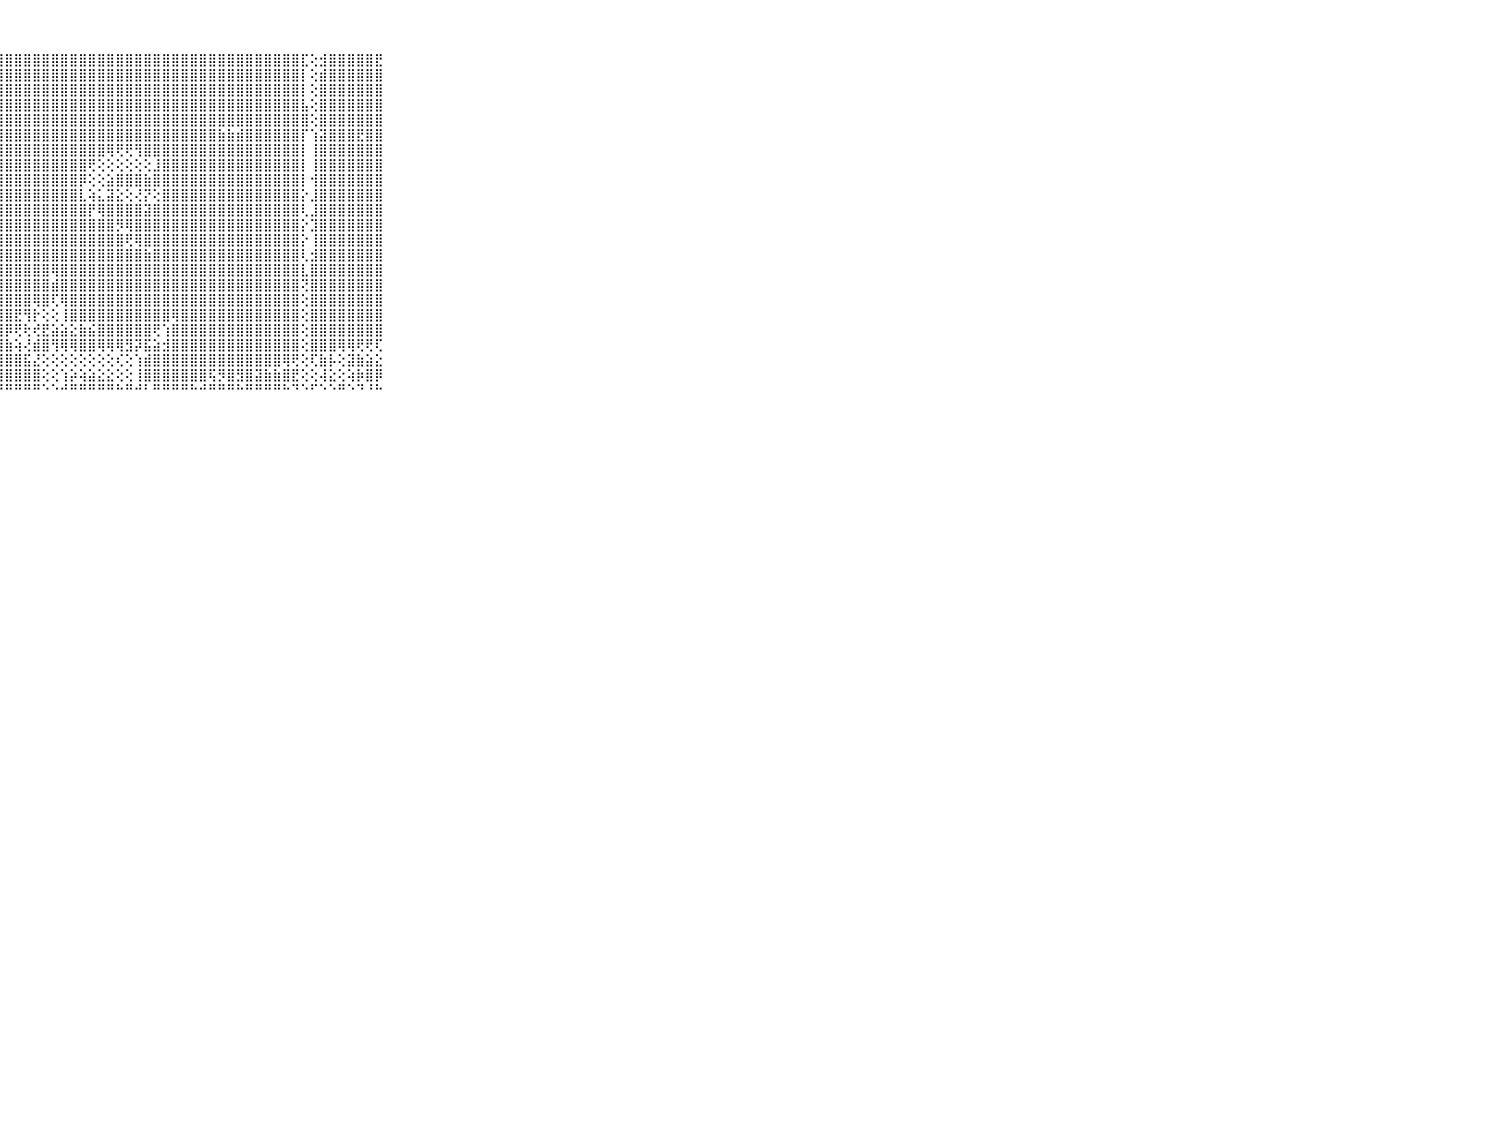

⠀⠀⠀⠀⠀⠀⠀⠀⠀⠀⠀⣿⣿⣿⣿⣿⣿⣿⣿⣿⣿⣿⣿⣿⣿⣿⣿⣿⣿⣿⣿⣿⣿⣿⣿⣿⣿⣿⣿⣿⣿⣿⣿⣿⣿⣿⣿⣿⣿⣿⣿⣿⣿⣿⣿⣿⣿⣿⣿⣿⣏⢕⣺⣿⣿⣿⣿⣿⣟⠀⠀⠀⠀⠀⠀⠀⠀⠀⠀⠀⠀
⠀⠀⠀⠀⠀⠀⠀⠀⠀⠀⠀⣿⣿⣿⣿⣿⣿⣿⣿⣿⣿⣿⣿⣿⣿⣿⣿⣿⣿⣿⣿⣿⣿⣿⣿⣿⣿⣿⣿⣿⣿⣿⣿⣿⣿⣿⣿⣿⣿⣿⣿⣿⣿⣿⣿⣿⣿⣿⣿⣿⡇⢕⣾⣿⣿⣿⣿⣿⣿⠀⠀⠀⠀⠀⠀⠀⠀⠀⠀⠀⠀
⠀⠀⠀⠀⠀⠀⠀⠀⠀⠀⠀⣿⣿⣿⣿⣿⣿⣿⣿⣿⣿⣿⣿⣿⣿⣿⣿⣿⣿⣿⣿⣿⣿⣿⣿⣿⣿⣿⣿⣿⣿⣿⣿⣿⣿⣿⣿⣿⣿⣿⣿⣿⣿⣿⣿⣿⣿⣿⣿⣿⡇⢕⣿⣿⣿⣿⣿⣿⣿⠀⠀⠀⠀⠀⠀⠀⠀⠀⠀⠀⠀
⠀⠀⠀⠀⠀⠀⠀⠀⠀⠀⠀⣿⣿⣿⣿⣿⣿⣿⣿⣿⣿⣿⣿⣿⣿⣿⣿⣿⣿⣿⣿⣿⣿⣿⣿⣿⣿⣿⣿⣿⣿⣿⣿⣿⣿⣿⣿⣿⣿⣿⣿⣿⣿⣿⣿⣿⣿⣿⣿⣿⣧⢕⣿⣿⣿⣿⣿⣿⣿⠀⠀⠀⠀⠀⠀⠀⠀⠀⠀⠀⠀
⠀⠀⠀⠀⠀⠀⠀⠀⠀⠀⠀⣿⣿⣿⣿⣿⣿⣿⣿⣿⣿⣿⣿⣿⣿⣿⣿⣿⣿⣿⣿⣿⣿⣿⣿⣿⣿⣿⣿⣿⣿⣿⣿⣿⣿⣿⣿⣿⣿⣿⣿⣿⣿⣿⣿⣿⣿⣿⣿⣿⣿⢕⣿⣿⣿⣿⣿⣿⣿⠀⠀⠀⠀⠀⠀⠀⠀⠀⠀⠀⠀
⠀⠀⠀⠀⠀⠀⠀⠀⠀⠀⠀⣿⣿⣿⣿⣿⣿⣿⣿⣿⣿⣿⣿⣿⣿⣿⣿⣿⣿⣿⣿⣿⣿⣿⣿⣿⣿⣿⣿⣿⣿⣿⣿⣿⣿⣿⣿⣿⣿⣿⣿⣷⣷⣾⣿⣿⣿⣿⣿⣿⡏⢱⣽⣿⣿⣿⣟⣿⣿⠀⠀⠀⠀⠀⠀⠀⠀⠀⠀⠀⠀
⠀⠀⠀⠀⠀⠀⠀⠀⠀⠀⠀⣿⣿⣿⣿⣿⣿⣿⣿⣿⣿⣿⣿⣿⣿⣿⣿⣿⣿⣿⣿⣿⣿⣿⣿⣿⣿⣿⣿⢿⢟⢟⢻⣿⣿⣿⣿⣿⣿⣿⣿⣿⣿⣿⣿⣿⣿⣿⣿⣿⡇⢸⣿⣿⣿⣿⣿⣿⣿⠀⠀⠀⠀⠀⠀⠀⠀⠀⠀⠀⠀
⠀⠀⠀⠀⠀⠀⠀⠀⠀⠀⠀⣿⣿⣿⣿⣿⣿⣿⣿⣿⣿⣿⣿⣿⣿⣿⣿⣿⣿⣿⣿⣿⣿⣿⣿⣿⣿⢟⢕⢕⢕⢕⢕⢕⣸⣿⣿⣿⣿⣿⣿⣿⣿⣿⣿⣿⣿⣿⣿⣿⡇⢸⣿⣿⣿⣿⣿⣿⣿⠀⠀⠀⠀⠀⠀⠀⠀⠀⠀⠀⠀
⠀⠀⠀⠀⠀⠀⠀⠀⠀⠀⠀⣿⣿⣿⣿⣿⣿⣿⣿⣿⣿⣿⣿⣿⣿⣿⣿⣿⣿⣿⣿⣿⣿⣿⣿⣿⡿⢕⢕⣵⣿⣿⣿⣷⣿⣿⣿⣿⣿⣿⣿⣿⣿⣿⣿⣿⣿⣿⣿⣿⡇⢺⣿⣿⣿⣿⣿⣿⣿⠀⠀⠀⠀⠀⠀⠀⠀⠀⠀⠀⠀
⠀⠀⠀⠀⠀⠀⠀⠀⠀⠀⠀⣿⣿⣿⣿⣿⣿⣿⣿⣿⣿⣿⣿⣿⣿⣿⣿⣿⣿⣿⣿⣿⣿⣿⣿⣿⣇⢵⣅⣽⣕⢕⢜⡝⢕⣿⣿⣿⣿⣿⣿⣿⣿⣿⣿⣿⣿⣿⣿⣿⡕⣸⣿⣿⣿⣿⣿⣿⣿⠀⠀⠀⠀⠀⠀⠀⠀⠀⠀⠀⠀
⠀⠀⠀⠀⠀⠀⠀⠀⠀⠀⠀⣿⣿⣿⣿⣿⣿⣿⣿⣿⣿⣿⣿⣿⣿⣿⣿⣿⣿⣿⣿⣿⣿⣿⣿⣿⣿⡟⢿⣿⣿⣿⣿⣽⣿⣿⣿⣿⣿⣿⣿⣿⣿⣿⣿⣿⣿⣿⣿⣿⢇⣸⣿⣿⣿⣿⣿⣿⣿⠀⠀⠀⠀⠀⠀⠀⠀⠀⠀⠀⠀
⠀⠀⠀⠀⠀⠀⠀⠀⠀⠀⠀⣿⣿⣿⣿⣿⣿⣿⣿⣿⣿⣿⣿⣿⣿⣿⣿⣿⣿⣿⣿⣿⣿⣿⣿⣿⣿⣿⣿⣿⡻⢿⣿⣿⣿⣿⣿⣿⣿⣿⣿⣿⣿⣿⣿⣿⣿⣿⣿⣿⡕⣹⣿⣿⣿⣿⣿⣿⣿⠀⠀⠀⠀⠀⠀⠀⠀⠀⠀⠀⠀
⠀⠀⠀⠀⠀⠀⠀⠀⠀⠀⠀⣿⣿⣿⣿⣿⣿⣿⣿⣿⣿⣿⣿⣿⣿⣿⣿⣿⣿⣿⣿⣿⣿⣿⣿⣿⣿⣿⣿⣿⣿⢟⢿⣿⣿⣿⣿⣿⣿⣿⣿⣿⣿⣿⣿⣿⣿⣿⣿⣿⡕⢸⣿⣿⣿⣿⣿⣿⣿⠀⠀⠀⠀⠀⠀⠀⠀⠀⠀⠀⠀
⠀⠀⠀⠀⠀⠀⠀⠀⠀⠀⠀⣿⣿⣿⣿⣿⣿⣿⣿⣿⣿⣿⣿⣿⣿⣿⣿⣿⣿⣿⣿⣿⣿⣿⣿⣿⣿⣿⣿⣿⣿⣿⣿⣷⣿⣿⣿⣿⣿⣿⣿⣿⣿⣿⣿⣿⣿⣿⣿⣿⢇⣺⣿⣿⣿⣿⣿⣿⣿⠀⠀⠀⠀⠀⠀⠀⠀⠀⠀⠀⠀
⠀⠀⠀⠀⠀⠀⠀⠀⠀⠀⠀⣿⣿⣿⣿⣿⣿⣿⣿⣿⣿⣿⣿⣿⣿⣿⣿⣿⣿⣿⣿⣿⣿⢿⣿⣿⣿⣿⣿⣿⣿⣿⣿⣿⣿⣿⣿⣿⣿⣿⣿⣿⣿⣿⣿⣿⣿⣿⣿⣿⣇⣿⣿⣿⣿⣿⣿⣿⣿⠀⠀⠀⠀⠀⠀⠀⠀⠀⠀⠀⠀
⠀⠀⠀⠀⠀⠀⠀⠀⠀⠀⠀⣿⣿⣿⣿⣿⣿⣿⣿⣿⣿⣿⣿⣿⣿⣿⣿⣿⣿⣿⣿⣿⣿⣾⣿⣿⣿⣿⣿⣿⣿⣿⣿⣿⣿⣿⣿⣿⣿⣿⣿⣿⣿⣿⣿⣿⣿⣿⣿⣿⢝⣿⣿⣿⣿⣿⣿⣿⣿⠀⠀⠀⠀⠀⠀⠀⠀⠀⠀⠀⠀
⠀⠀⠀⠀⠀⠀⠀⠀⠀⠀⠀⣿⣿⣿⣿⣿⣿⣿⣿⣿⣿⣿⣿⣿⣿⣿⣿⣿⣿⣿⣿⢿⣿⢏⢿⣿⣿⣿⣿⣿⣿⣿⣿⣿⣿⣿⣿⣿⣿⣿⣿⣿⣿⣿⣿⣿⣿⣿⣿⣿⢕⣿⣿⣿⣿⣿⣿⣿⣿⠀⠀⠀⠀⠀⠀⠀⠀⠀⠀⠀⠀
⠀⠀⠀⠀⠀⠀⠀⠀⠀⠀⠀⣿⣿⣿⣿⣿⣿⣿⣿⣿⣿⣿⣿⣿⣿⣿⣿⣿⣿⣟⢻⡗⢕⢕⢸⣿⣿⣿⣿⣿⣿⣿⣿⣿⣿⣿⢿⣿⣿⣿⣿⣿⣿⣿⣿⣿⣿⣿⣿⣿⢕⣿⣿⣿⣿⣿⣿⣿⣿⠀⠀⠀⠀⠀⠀⠀⠀⠀⠀⠀⠀
⠀⠀⠀⠀⠀⠀⠀⠀⠀⠀⠀⣿⣿⣿⣿⣿⣿⣿⣿⣿⣿⣿⣿⣿⣿⣿⣿⣿⡿⢟⢗⢞⣟⣵⣵⣕⣷⣮⣿⣿⣿⣿⣿⣿⢟⢱⣿⣿⣿⣿⣿⣿⣿⣿⣿⣿⣿⣿⣿⣿⢕⣿⣿⣿⣿⣿⣿⣿⣿⠀⠀⠀⠀⠀⠀⠀⠀⠀⠀⠀⠀
⠀⠀⠀⠀⠀⠀⠀⠀⠀⠀⠀⣿⣿⣿⣿⣿⣿⣿⣿⣿⣿⣿⣿⣿⣿⣿⣿⣿⣷⢵⢜⣾⣿⢻⢿⢿⣿⣿⢿⢿⢿⣻⡽⣯⣵⣺⣿⣿⣿⣿⣿⣿⣿⣿⣿⣿⣿⣿⣿⣿⢕⣿⣿⣿⢿⢿⢟⢟⢏⠀⠀⠀⠀⠀⠀⠀⠀⠀⠀⠀⠀
⠀⠀⠀⠀⠀⠀⠀⠀⠀⠀⠀⣿⣿⣿⣿⣿⣿⣿⣿⣿⣿⣿⣿⣿⣿⣿⣿⣿⣿⣿⣯⣜⢕⢕⢕⢕⢕⢕⢕⢕⢎⢕⢱⣾⣿⣿⣿⣿⣿⣿⣿⣿⣿⣿⣿⣿⣿⣿⢿⢟⢕⢏⣷⡧⢕⣽⣷⣵⣕⠀⠀⠀⠀⠀⠀⠀⠀⠀⠀⠀⠀
⠀⠀⠀⠀⠀⠀⠀⠀⠀⠀⠀⣿⣿⣿⣿⣿⣿⣿⣿⣿⣿⣿⣿⣿⣿⣿⣿⣿⣿⣿⣿⣿⢕⢕⢱⡵⢵⣵⣕⣕⢕⢕⢸⣿⣿⣿⣿⣿⣿⣿⢯⡻⣿⣻⣿⣽⣷⣷⣿⣟⢕⢕⢼⣕⢕⢵⡷⣿⡿⠀⠀⠀⠀⠀⠀⠀⠀⠀⠀⠀⠀
⠀⠀⠀⠀⠀⠀⠀⠀⠀⠀⠀⠛⠛⠛⠛⠛⠛⠛⠛⠛⠛⠛⠛⠛⠛⠛⠛⠛⠛⠛⠛⠛⠑⠑⠚⠛⠛⠛⠛⠛⠓⠛⠚⠃⠛⠛⠛⠛⠓⠚⠛⠛⠛⠓⠛⠛⠛⠛⠓⠙⠑⠋⠑⠑⠛⠑⠙⠘⠓⠀⠀⠀⠀⠀⠀⠀⠀⠀⠀⠀⠀